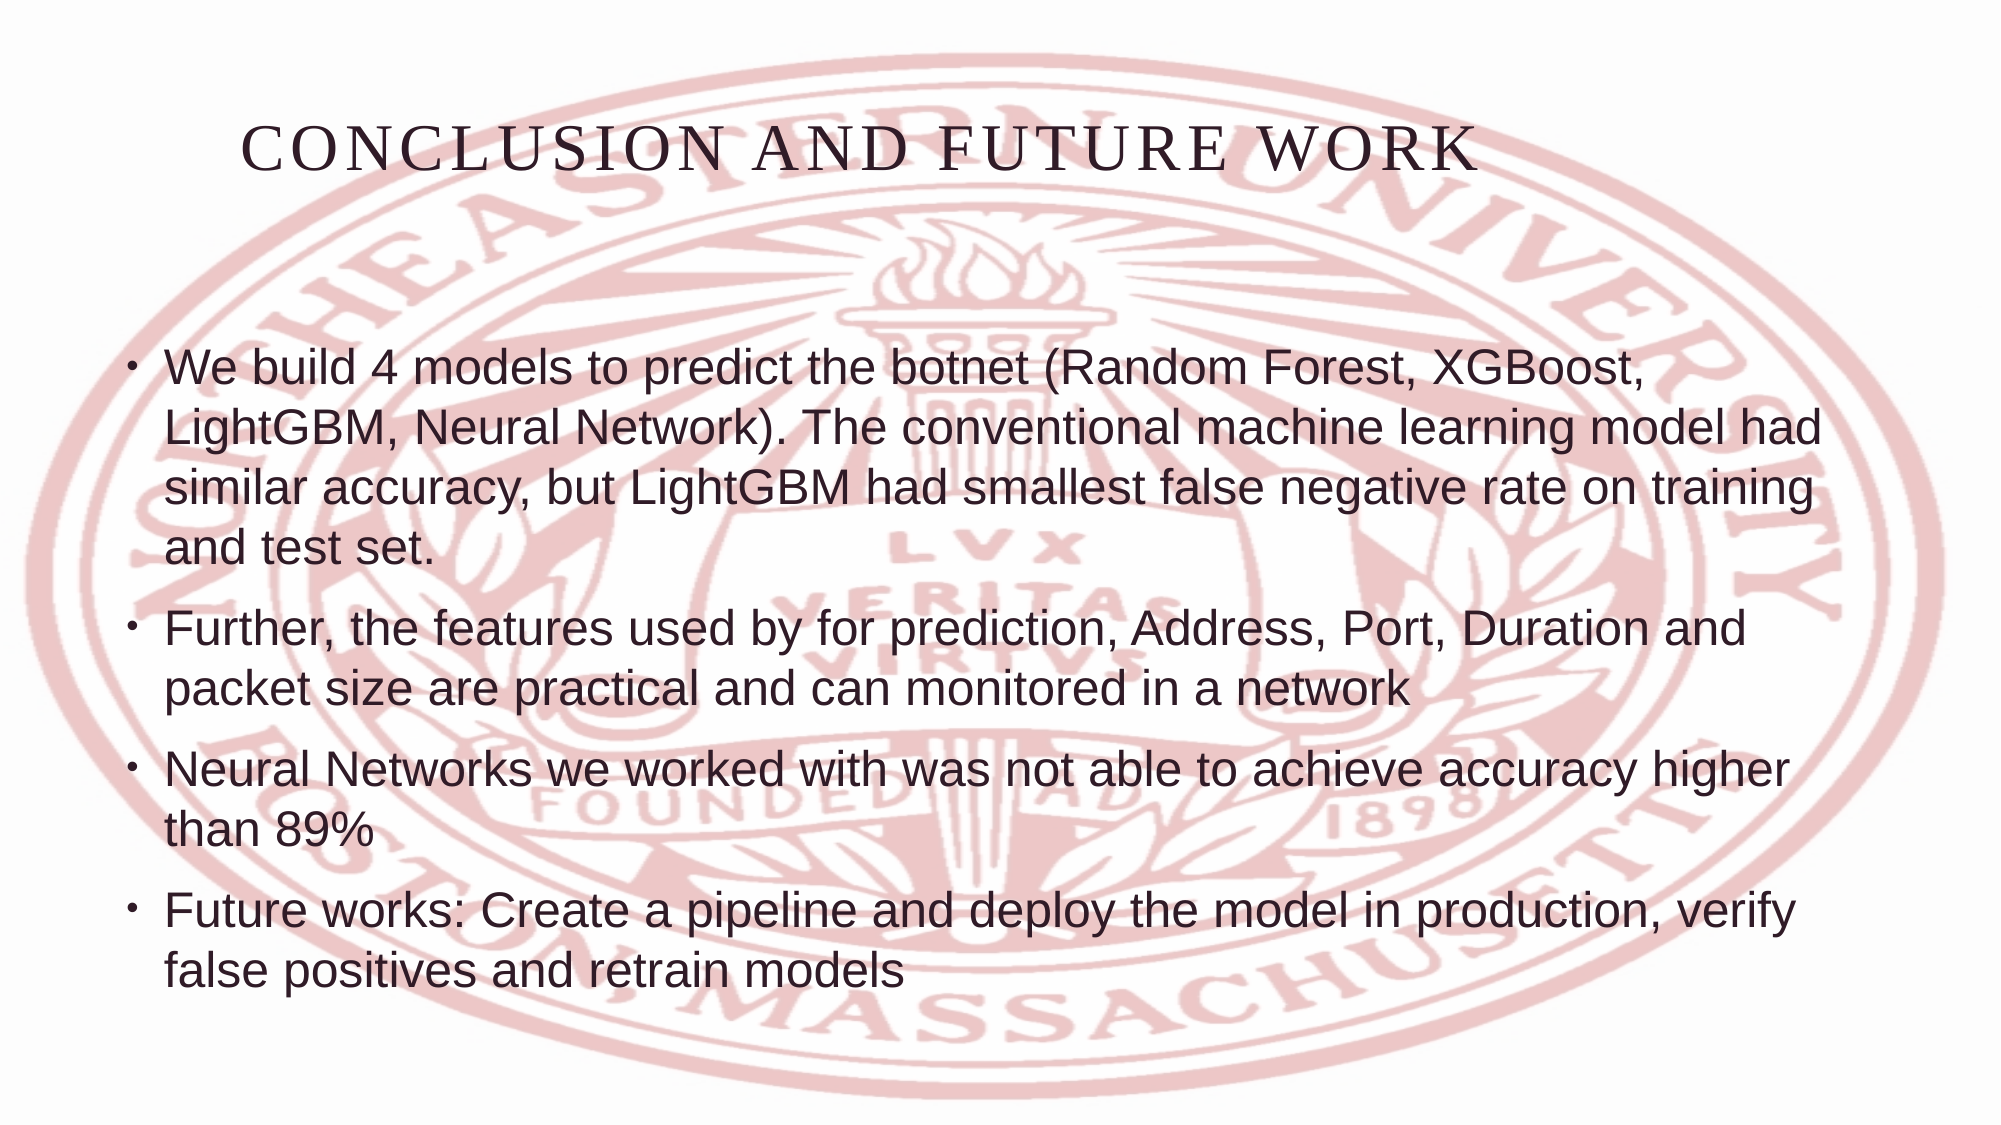

# Conclusion and future work
We build 4 models to predict the botnet (Random Forest, XGBoost, LightGBM, Neural Network). The conventional machine learning model had similar accuracy, but LightGBM had smallest false negative rate on training and test set.
Further, the features used by for prediction, Address, Port, Duration and packet size are practical and can monitored in a network
Neural Networks we worked with was not able to achieve accuracy higher than 89%
Future works: Create a pipeline and deploy the model in production, verify false positives and retrain models